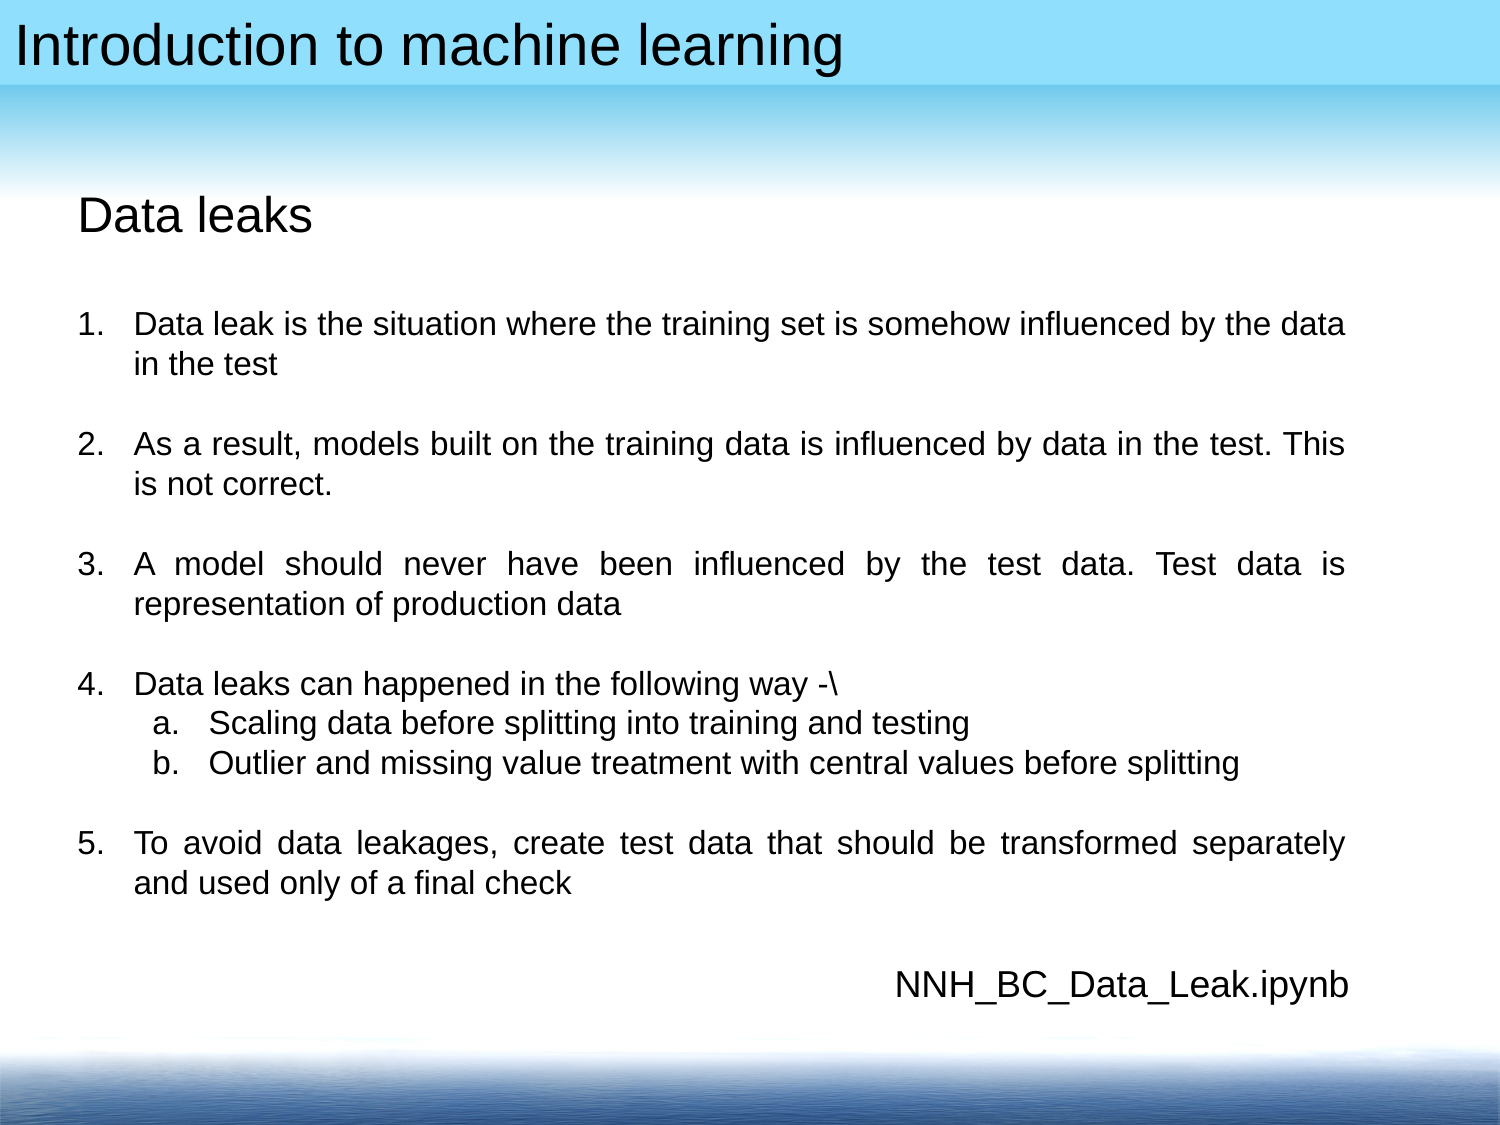

Data leaks

Data leak is the situation where the training set is somehow influenced by the data in the test

As a result, models built on the training data is influenced by data in the test. This is not correct.

A model should never have been influenced by the test data. Test data is representation of production data

Data leaks can happened in the following way -\
Scaling data before splitting into training and testing
Outlier and missing value treatment with central values before splitting

To avoid data leakages, create test data that should be transformed separately and used only of a final check
NNH_BC_Data_Leak.ipynb